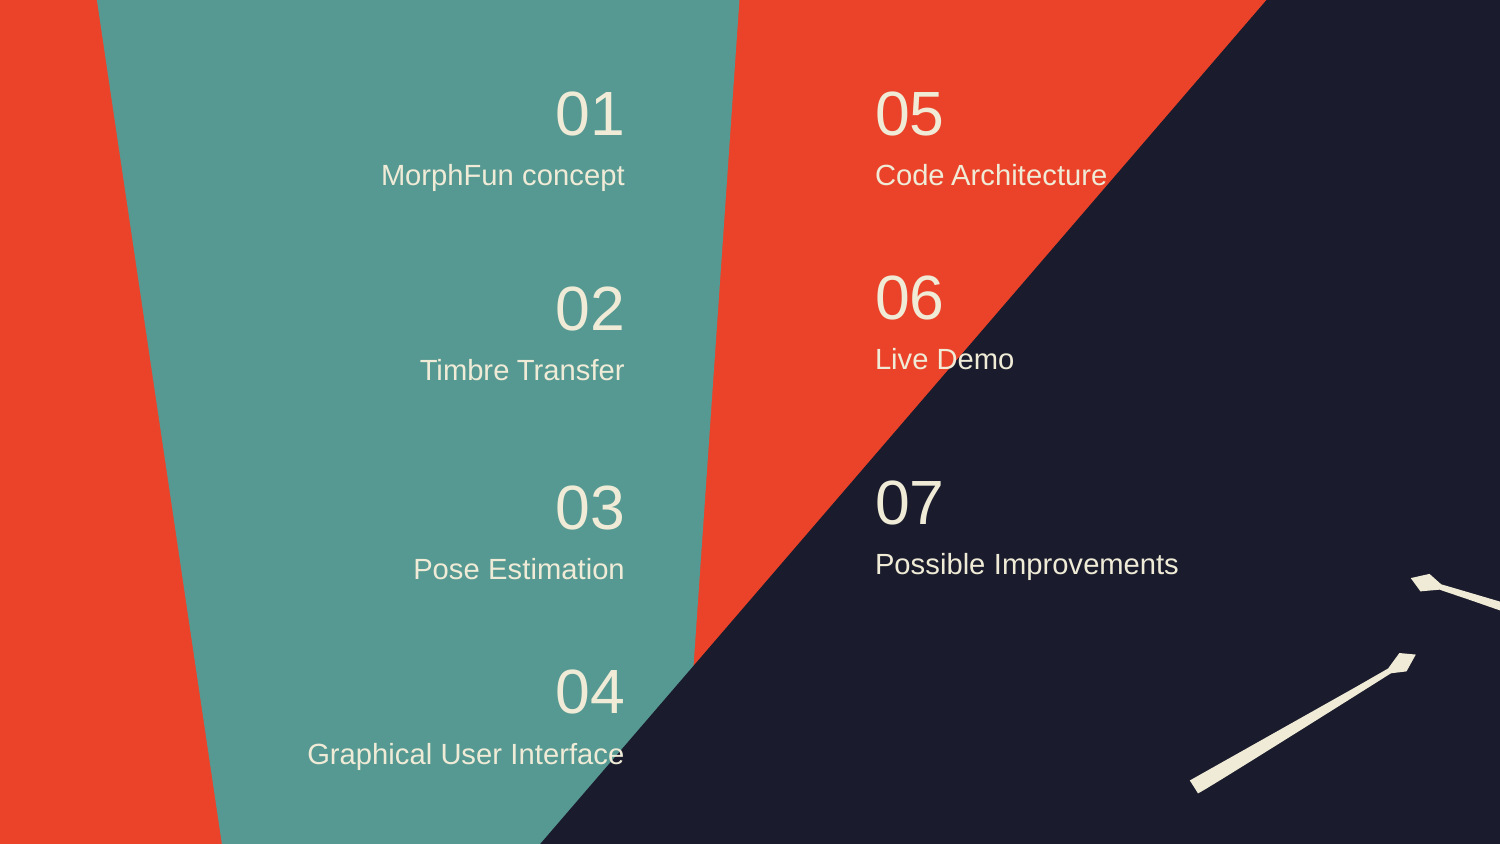

01
05
# MorphFun concept
Code Architecture
06
02
Live Demo
Timbre Transfer
07
03
Possible Improvements
Pose Estimation

04
Graphical User Interface